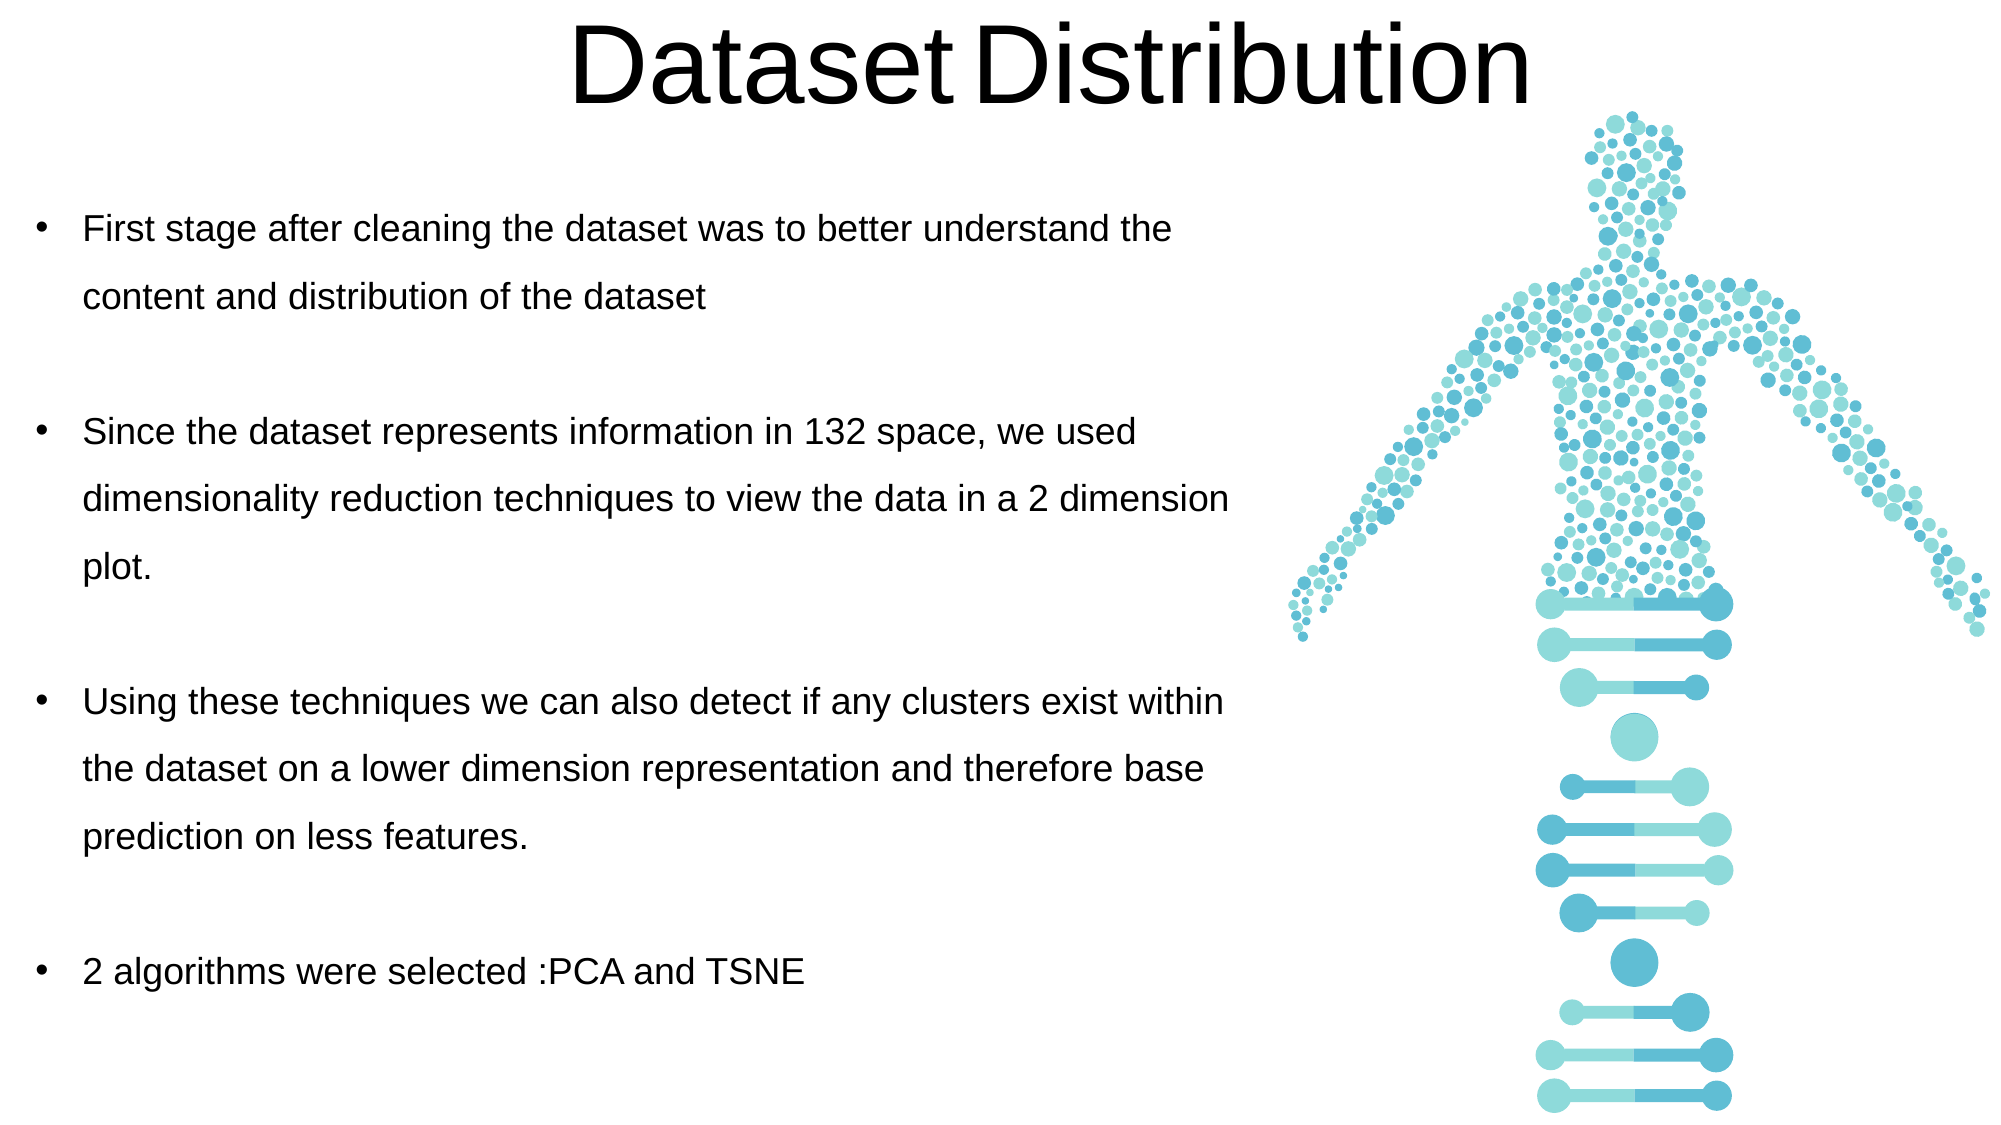

Dataset Distribution

First stage after cleaning the dataset was to better understand the content and distribution of the dataset

Since the dataset represents information in 132 space, we used dimensionality reduction techniques to view the data in a 2 dimension plot.

Using these techniques we can also detect if any clusters exist within the dataset on a lower dimension representation and therefore base prediction on less features.

2 algorithms were selected :PCA and TSNE